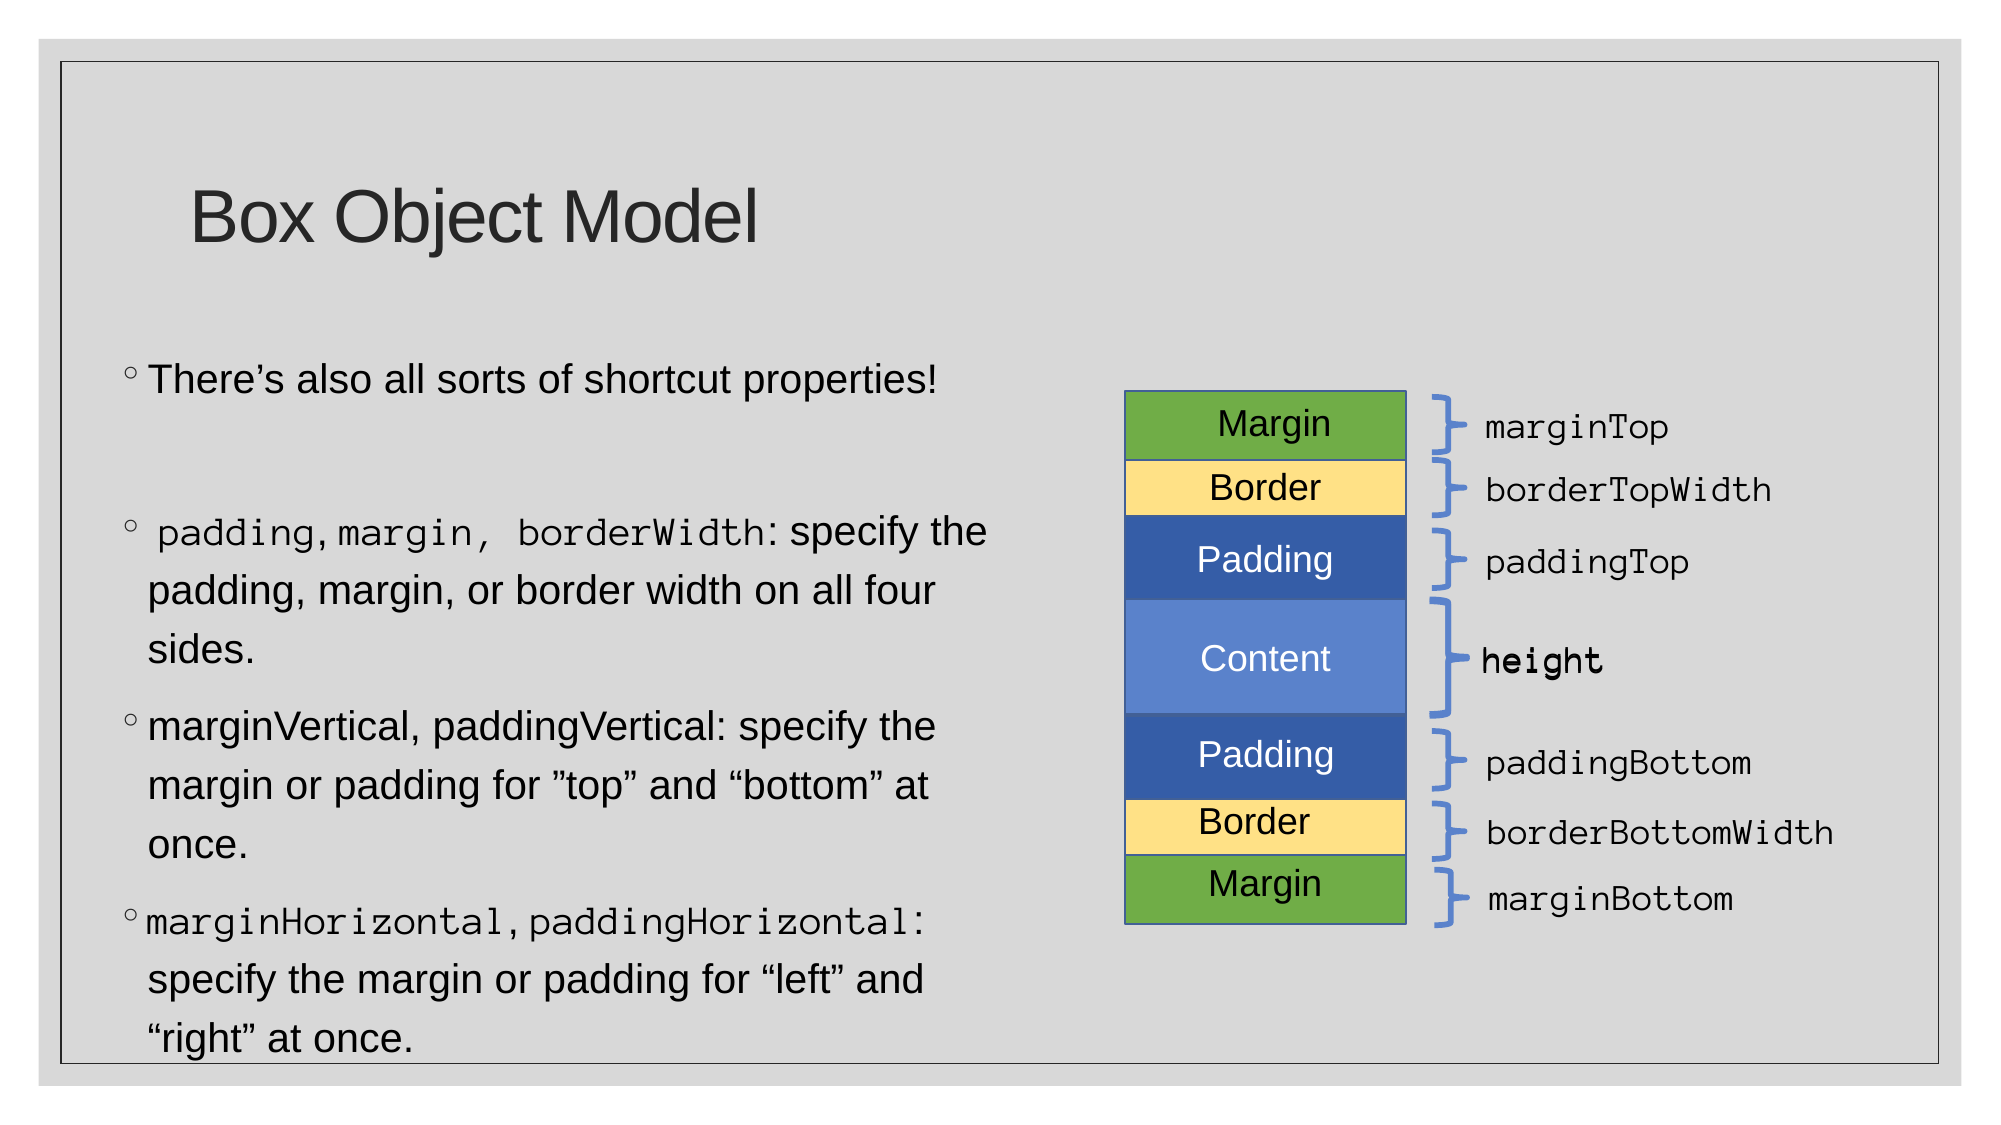

# Box Object Model
There’s also all sorts of shortcut properties!

 padding, margin, borderWidth: specify the padding, margin, or border width on all four sides.
marginVertical, paddingVertical: specify the margin or padding for ”top” and “bottom” at once.
marginHorizontal, paddingHorizontal: specify the margin or padding for “left” and “right” at once.

Margin
Border

Padding
Content
marginTop

borderTopWidth

paddingTop

height

Content
Padding
Border
Margin

height
paddingBottom

borderBottomWidth

marginBottom